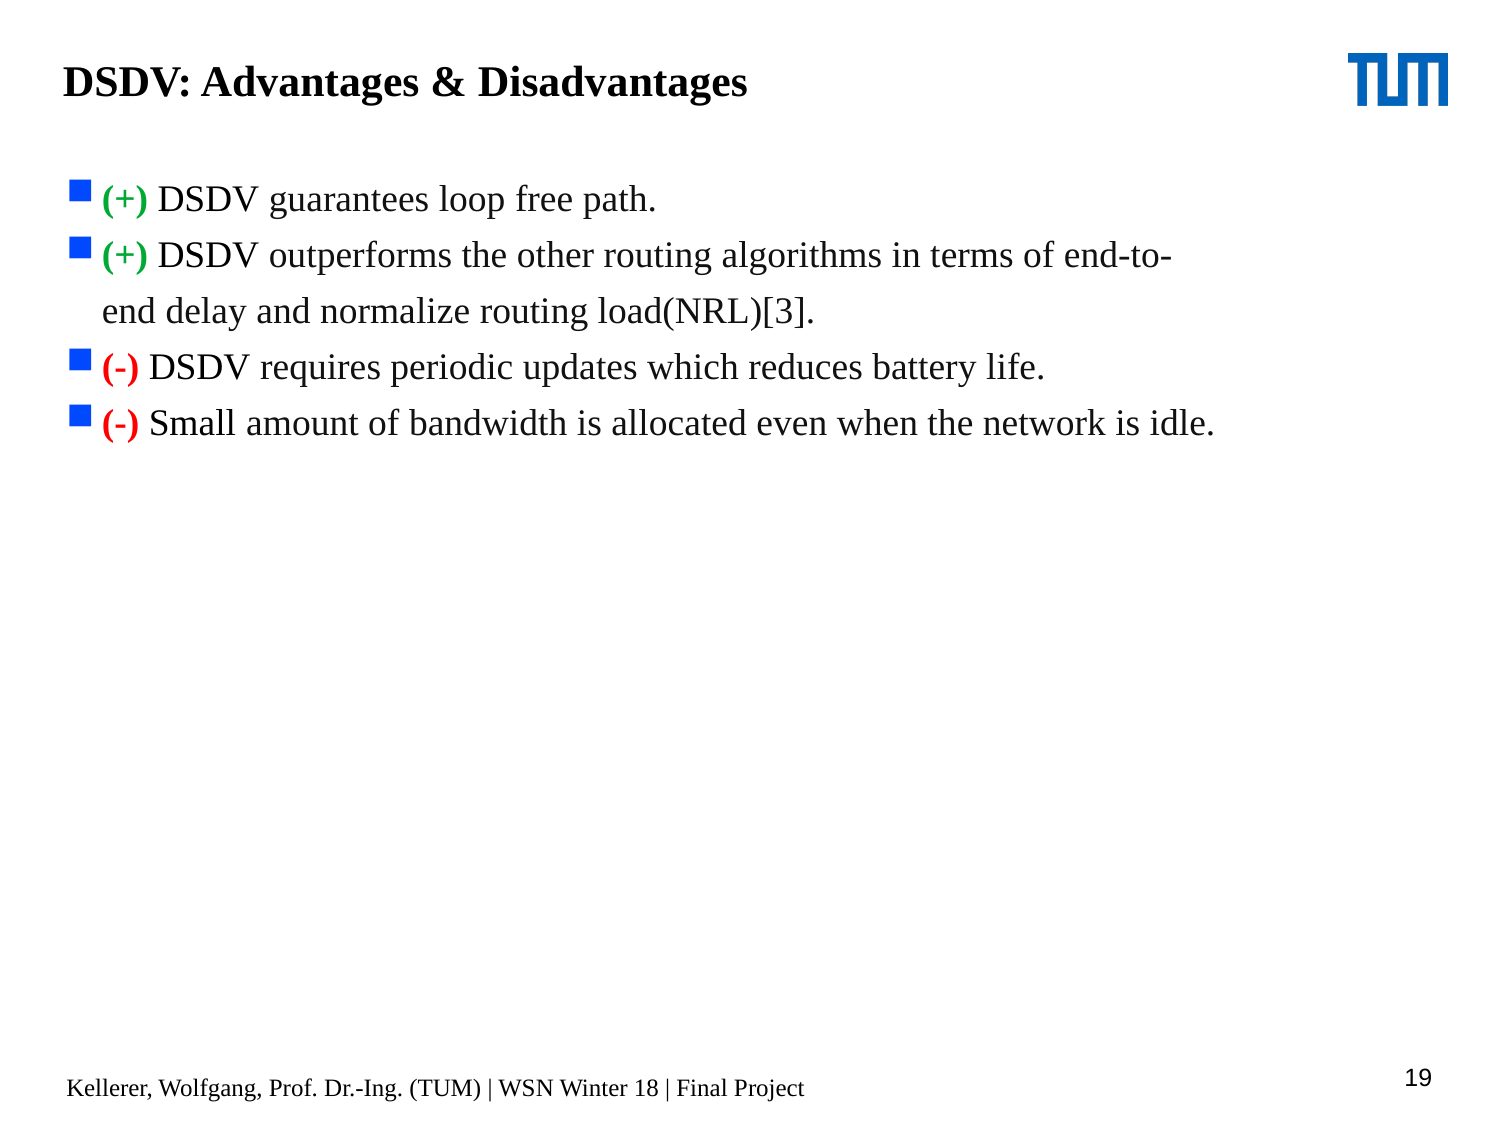

DSDV: Advantages & Disadvantages

(+) DSDV guarantees loop free path.
(+) DSDV outperforms the other routing algorithms in terms of end-to-end delay and normalize routing load(NRL)[3].
(-) DSDV requires periodic updates which reduces battery life.
(-) Small amount of bandwidth is allocated even when the network is idle.
19